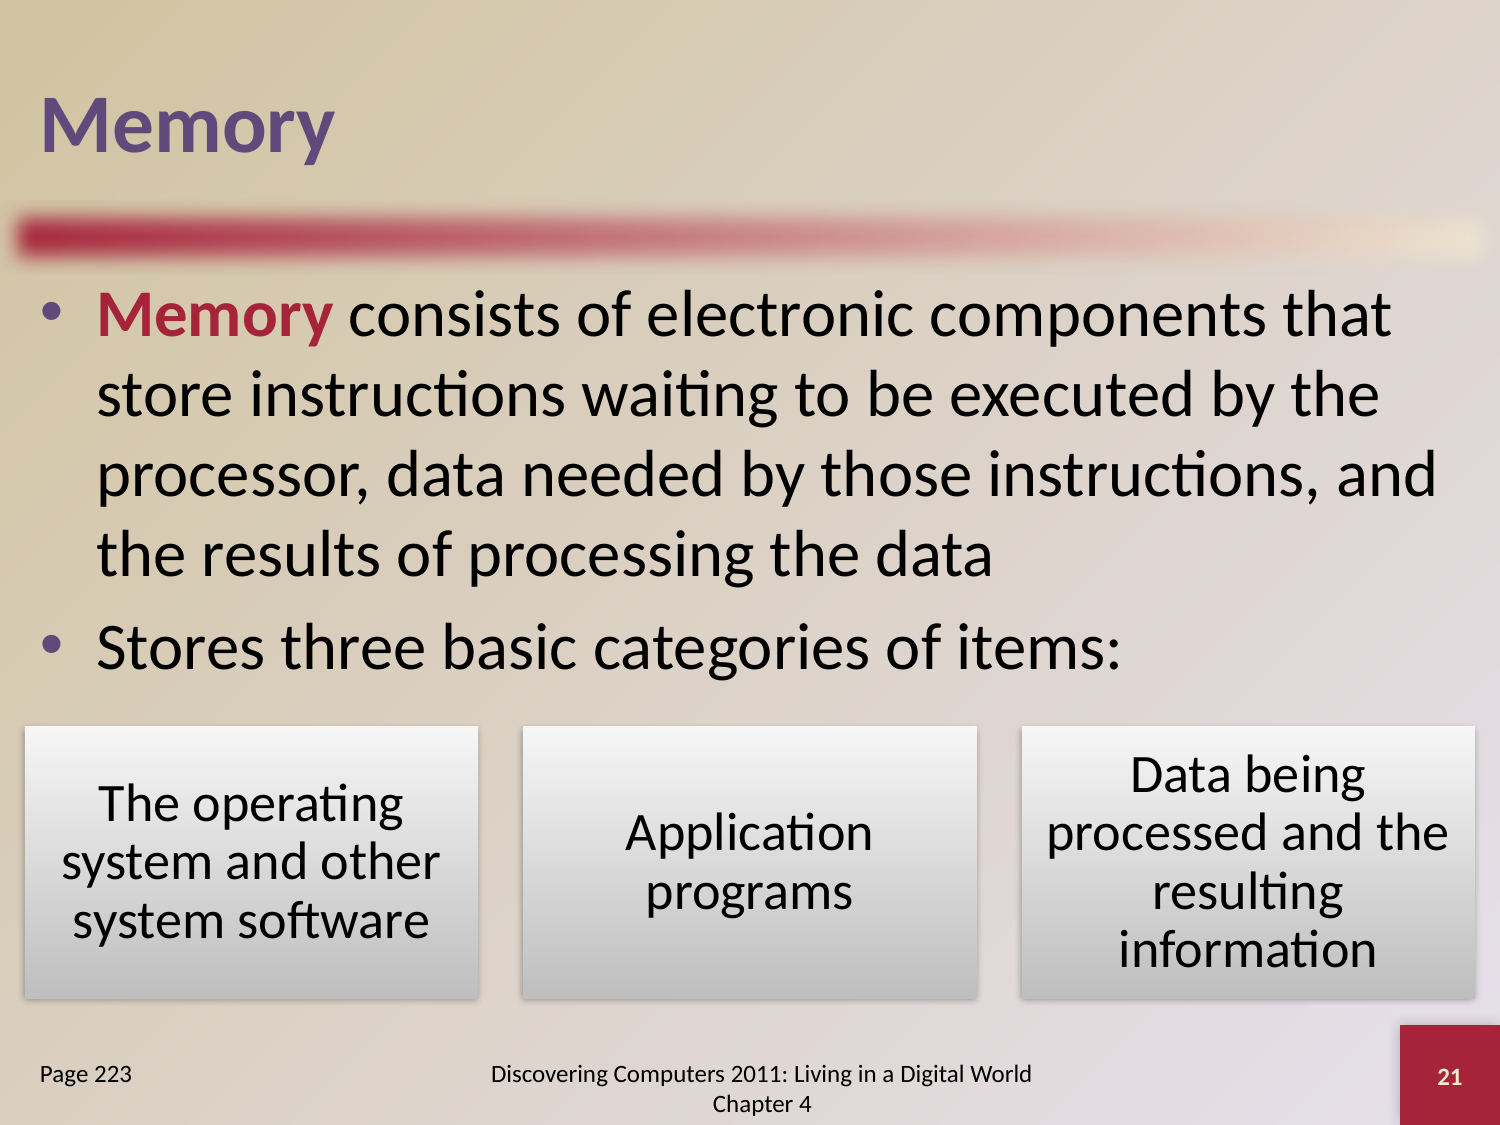

# Memory
Memory consists of electronic components that store instructions waiting to be executed by the processor, data needed by those instructions, and the results of processing the data
Stores three basic categories of items:
The operating system and other system software
Application programs
Data being processed and the resulting information
21
Page 223
Discovering Computers 2011: Living in a Digital World Chapter 4